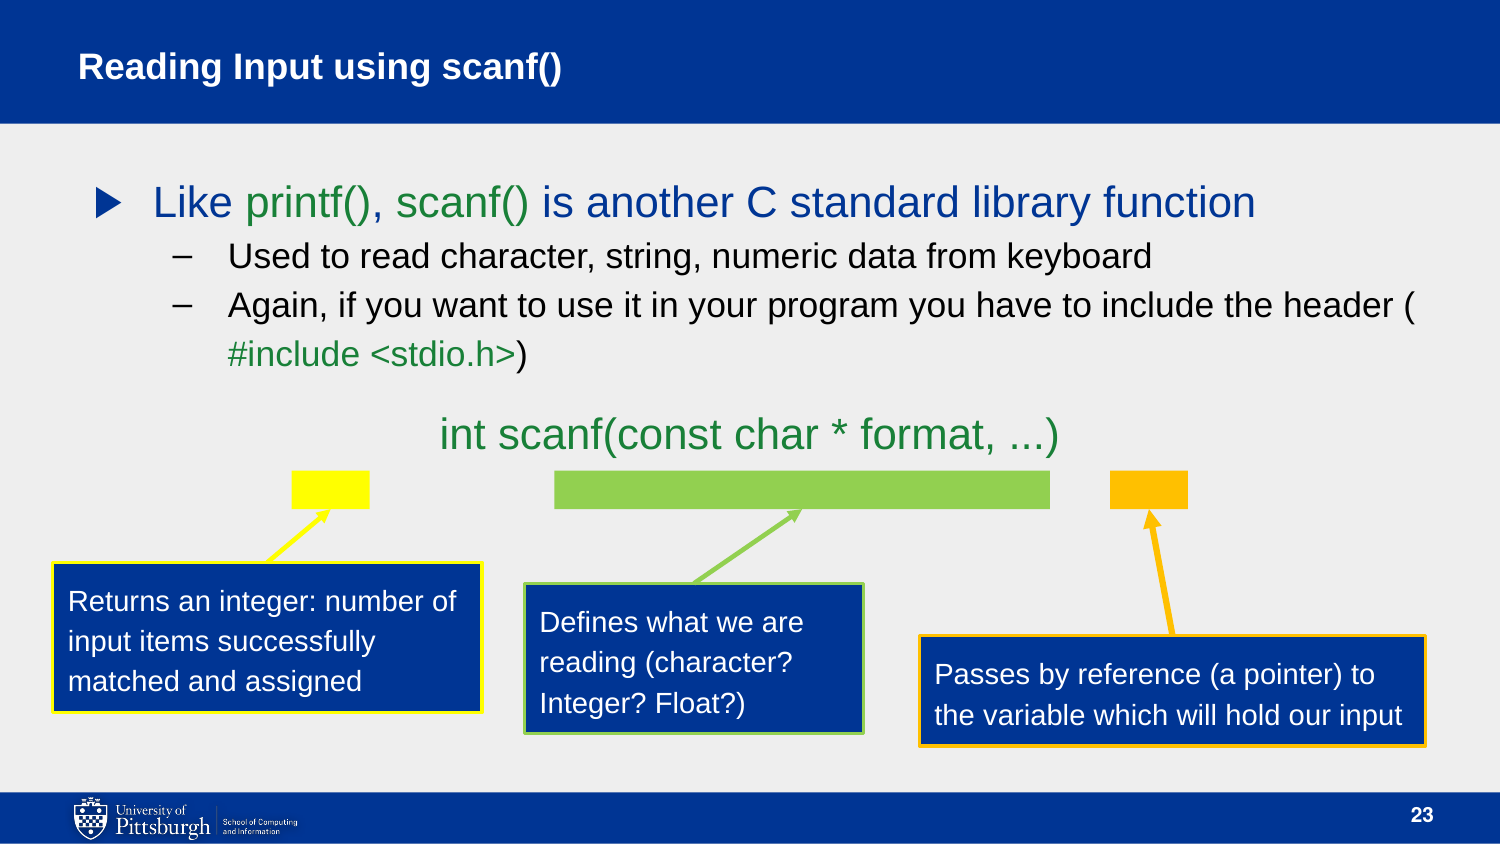

# Reading Input using scanf()
Like printf(), scanf() is another C standard library function
Used to read character, string, numeric data from keyboard
Again, if you want to use it in your program you have to include the header ( #include <stdio.h>)
int scanf(const char * format, ...)

Returns an integer: number of input items successfully matched and assigned
Defines what we are reading (character? Integer? Float?)
Passes by reference (a pointer) to the variable which will hold our input
23